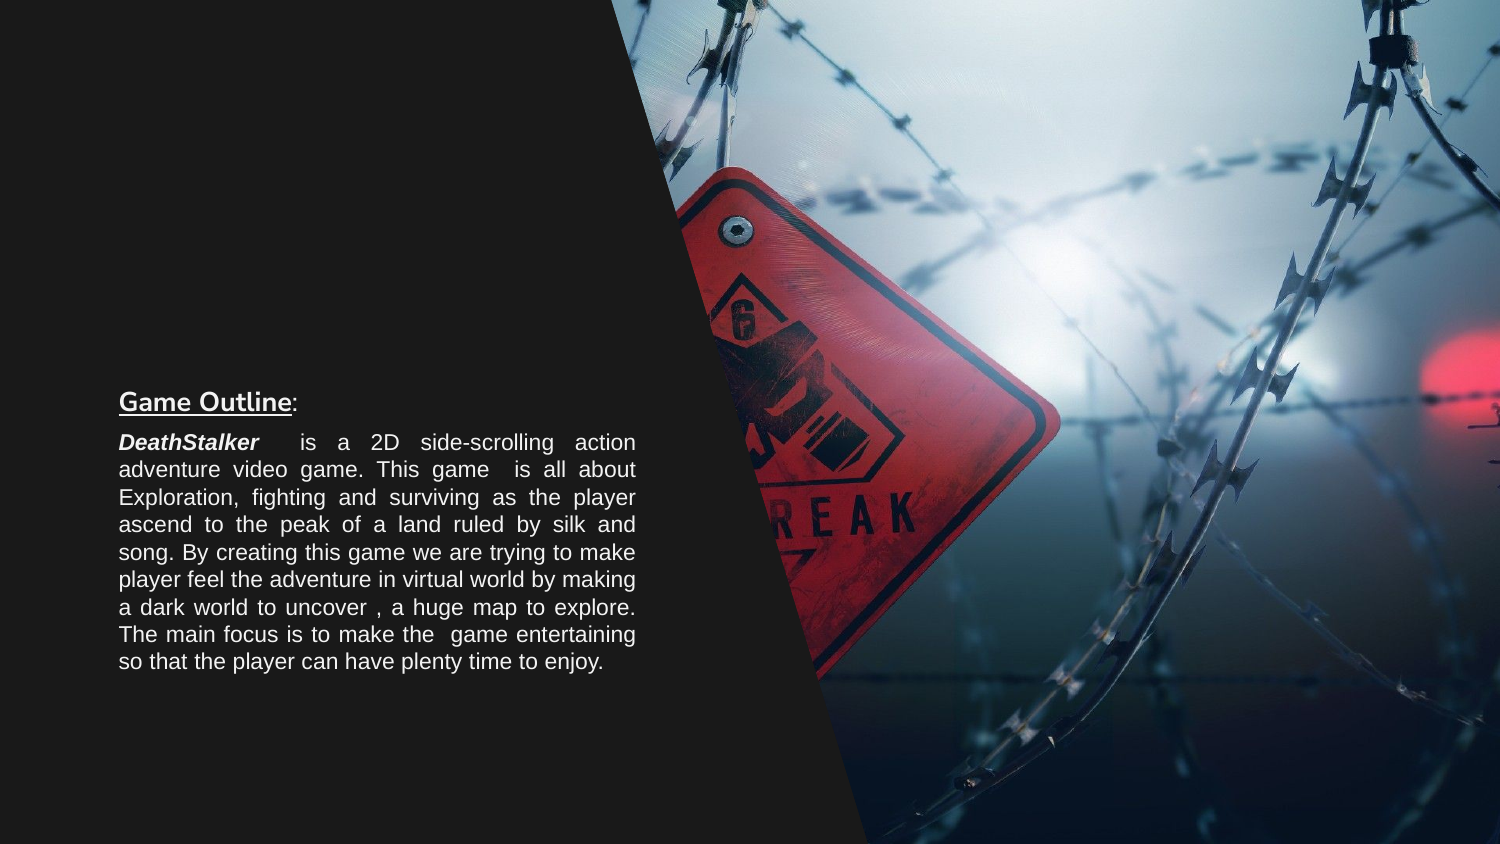

# Game Outline:
DeathStalker  is a 2D side-scrolling action adventure video game. This game  is all about Exploration, fighting and surviving as the player ascend to the peak of a land ruled by silk and song. By creating this game we are trying to make player feel the adventure in virtual world by making a dark world to uncover , a huge map to explore. The main focus is to make the  game entertaining so that the player can have plenty time to enjoy.